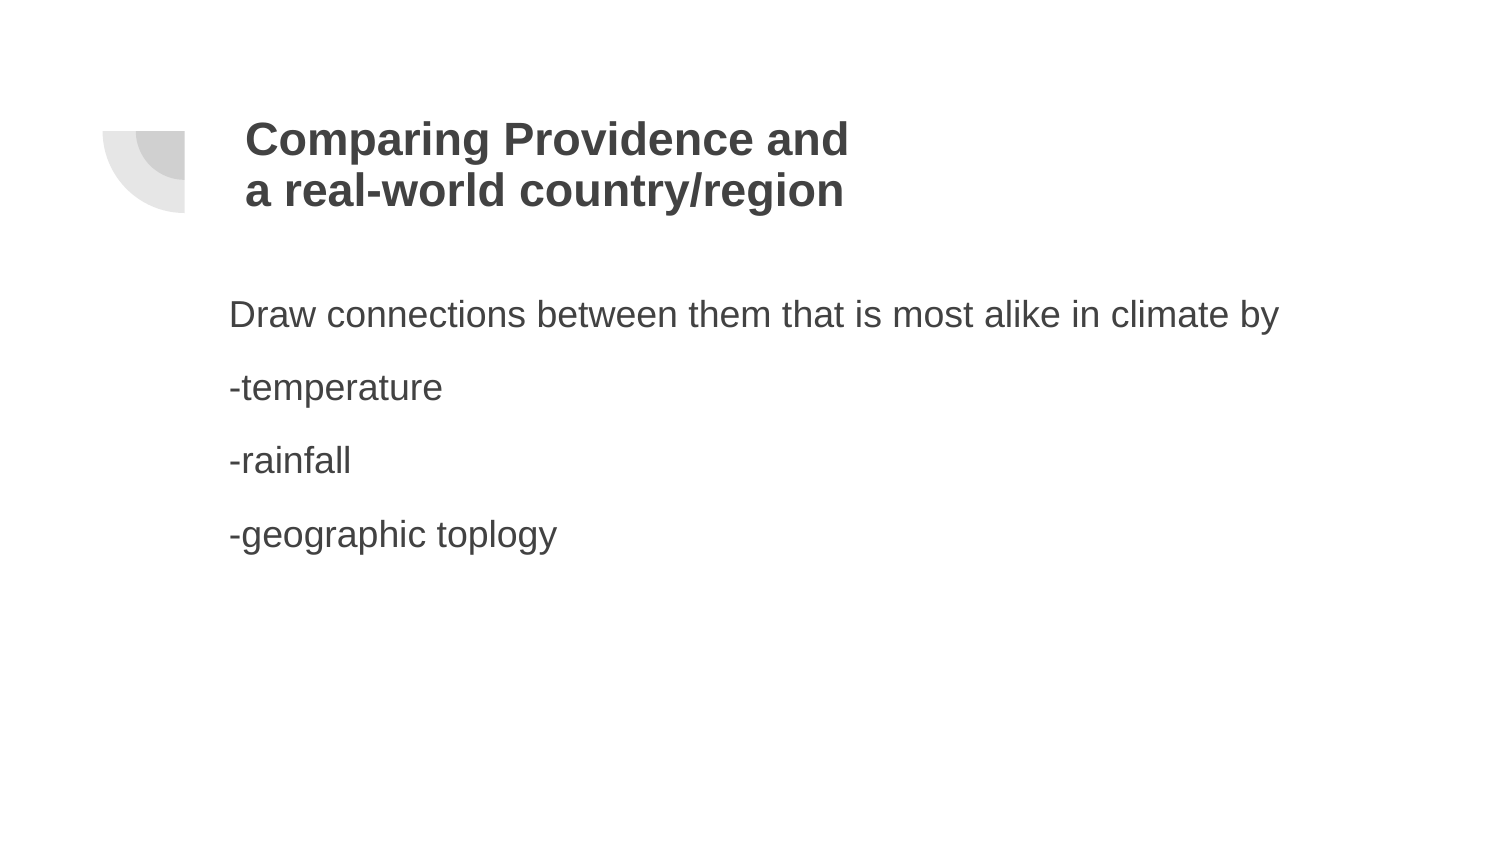

# Comparing Providence and
a real-world country/region
Draw connections between them that is most alike in climate by
-temperature
-rainfall
-geographic toplogy